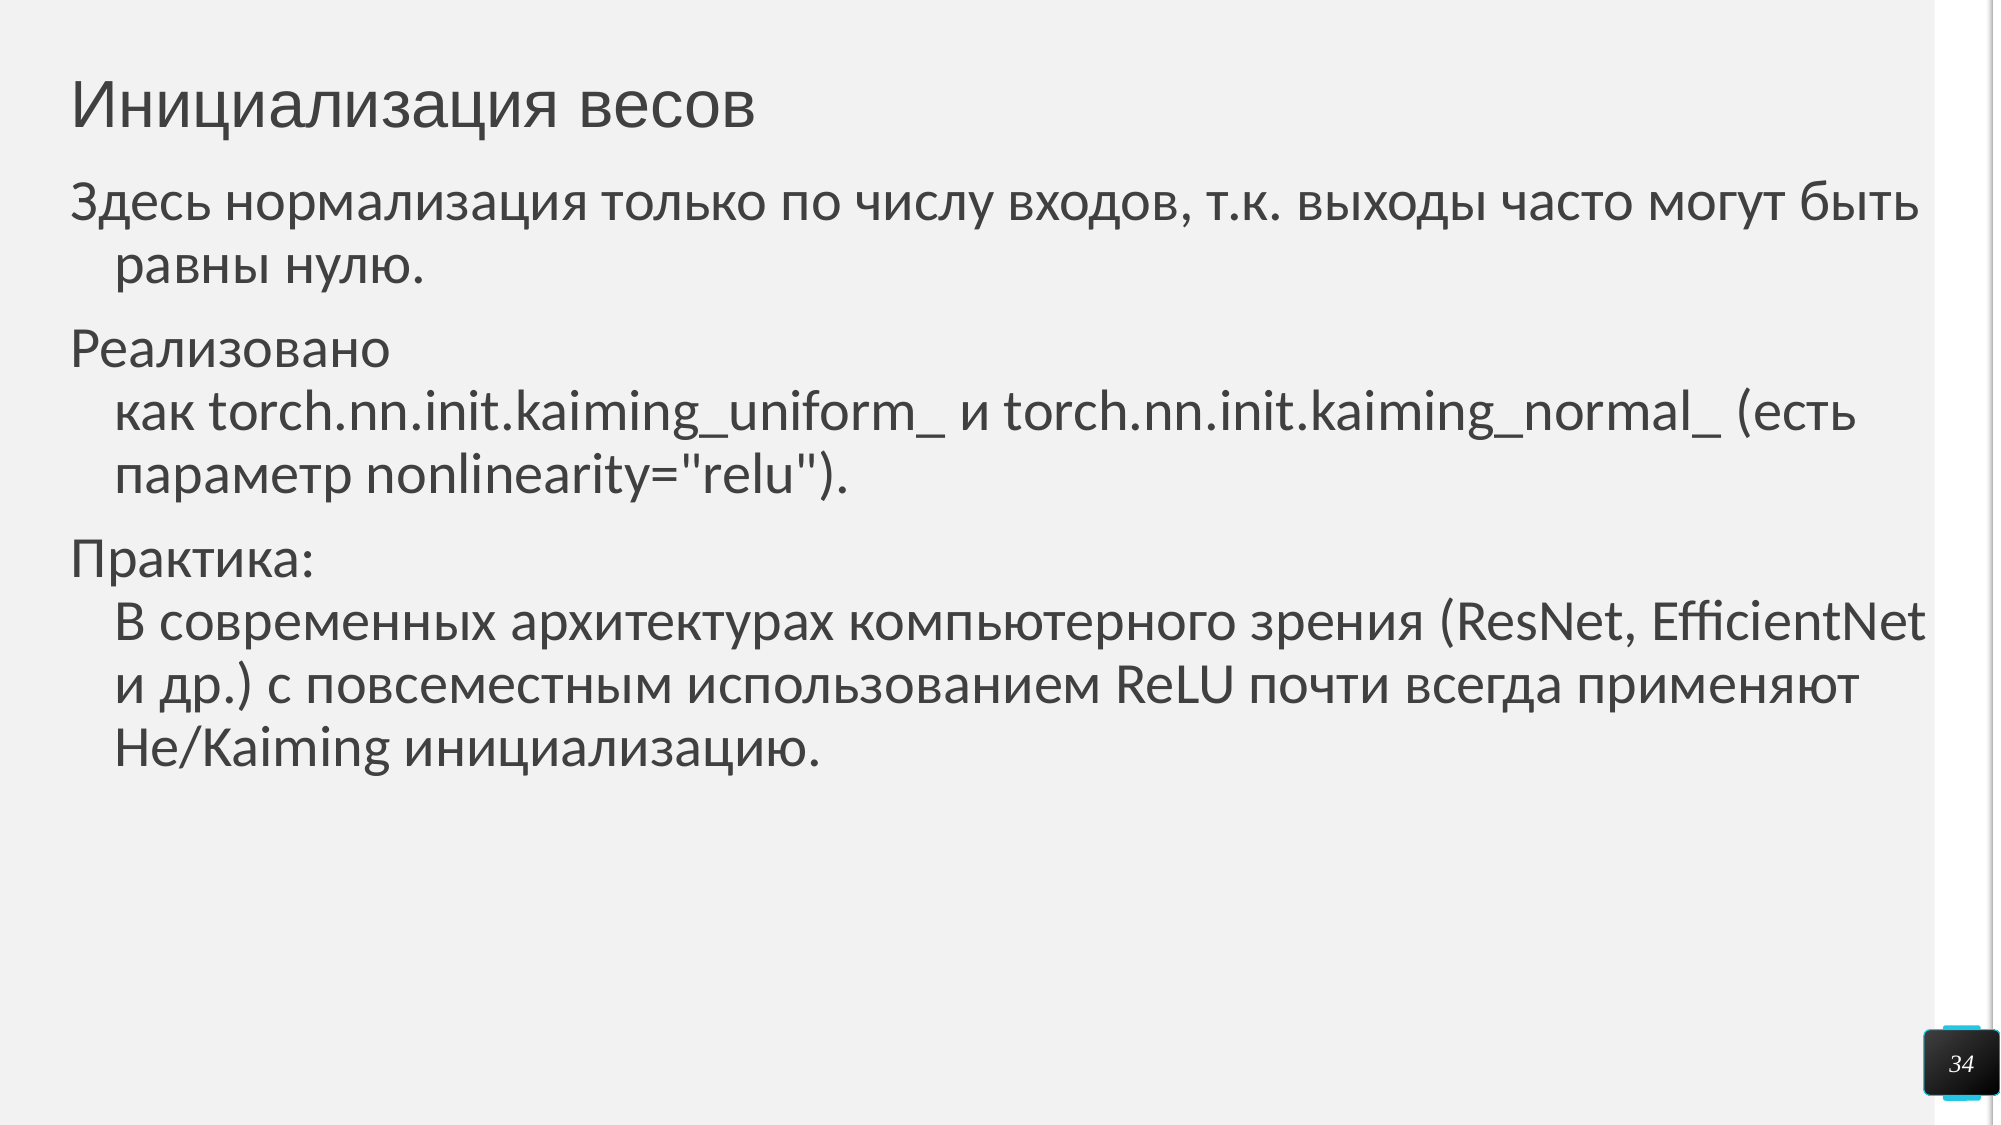

# Инициализация весов
Здесь нормализация только по числу входов, т.к. выходы часто могут быть равны нулю.
Реализовано как torch.nn.init.kaiming_uniform_ и torch.nn.init.kaiming_normal_ (есть параметр nonlinearity="relu").
Практика:
В современных архитектурах компьютерного зрения (ResNet, EfficientNet и др.) с повсеместным использованием ReLU почти всегда применяют He/Kaiming инициализацию.

34